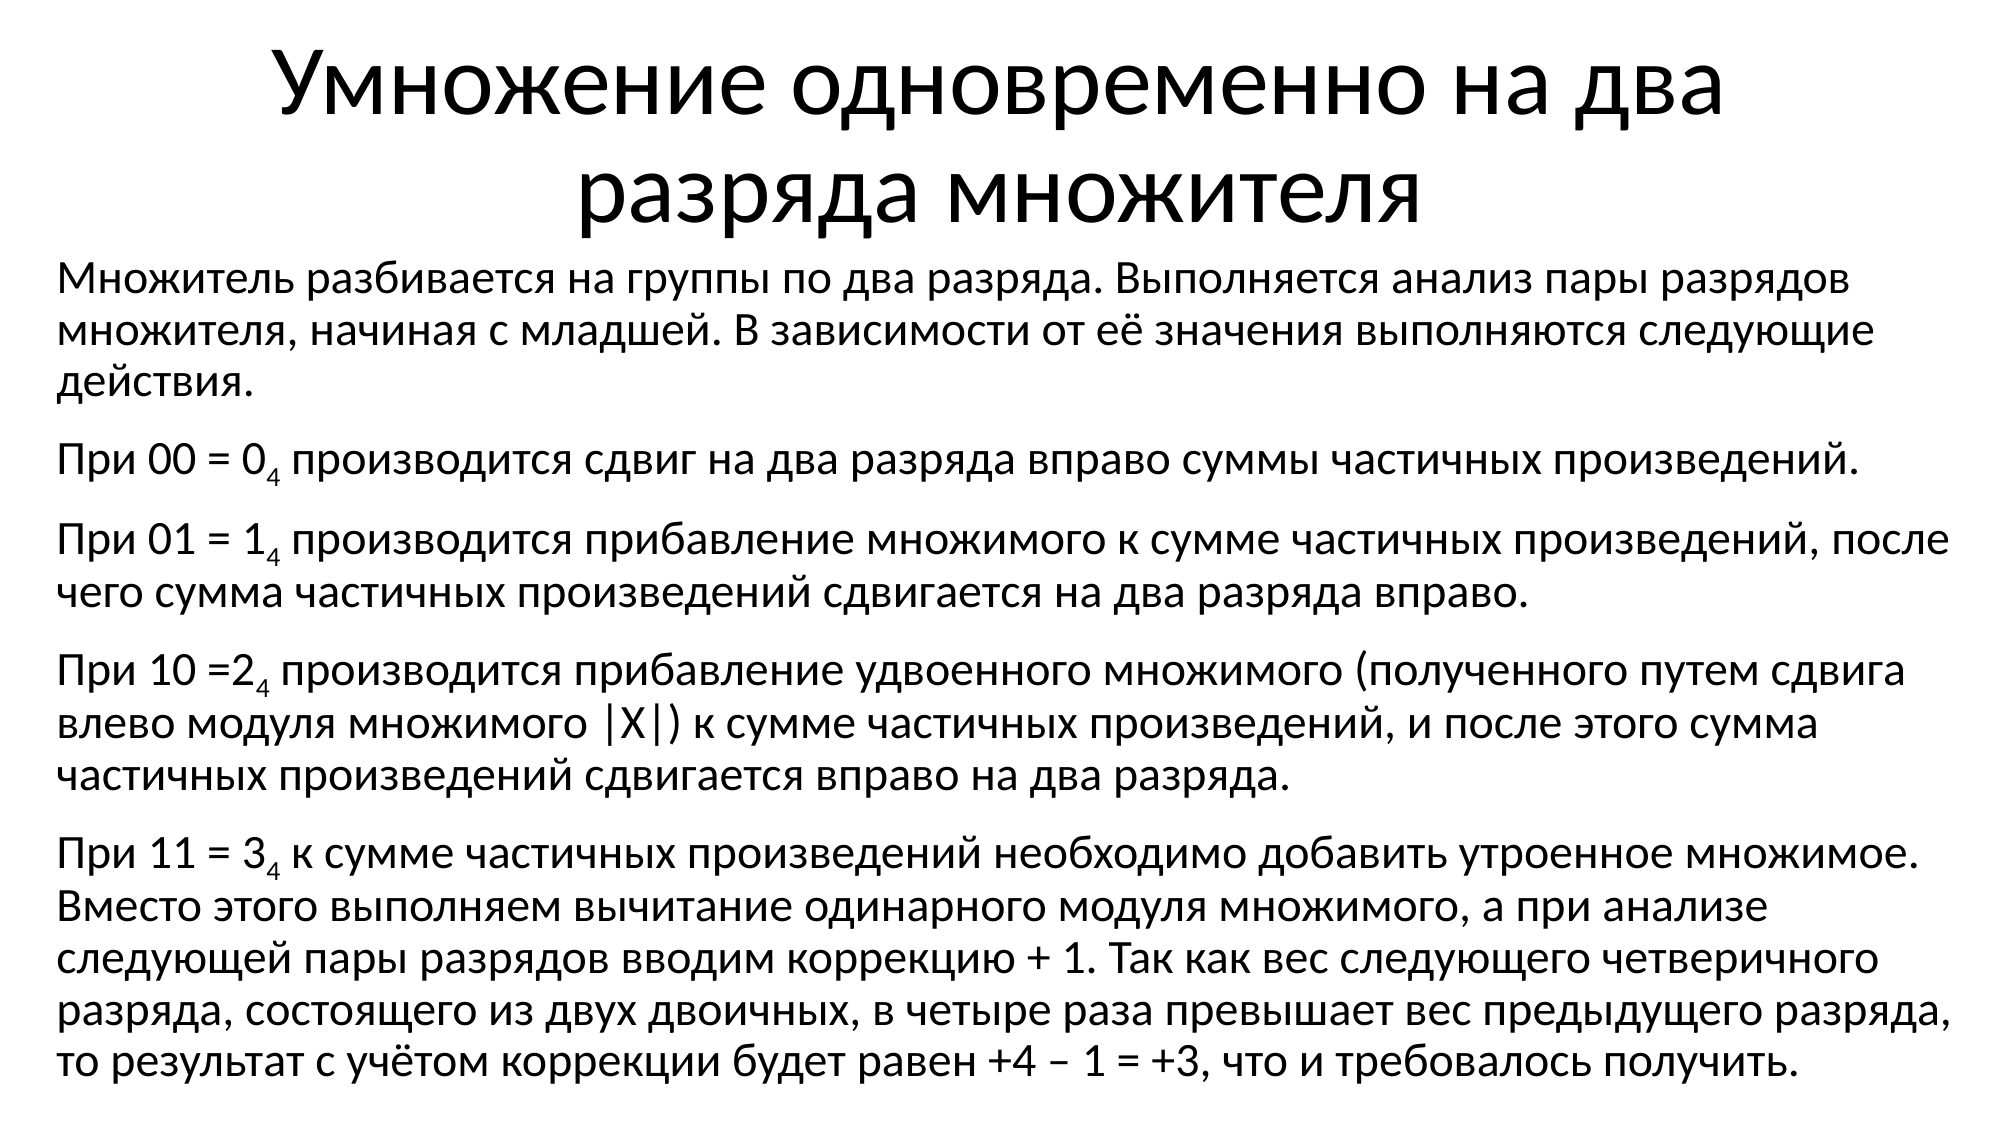

# Умножение одновременно на два разряда множителя
Множитель разбивается на группы по два разряда. Выполняется анализ пары разрядов множителя, начиная с младшей. В зависимости от её значения выполняются следующие действия.
При 00 = 04 производится сдвиг на два разряда вправо суммы частичных произведений.
При 01 = 14 производится прибавление множимого к сумме частичных произведений, после чего сумма частичных произведений сдвигается на два разряда вправо.
При 10 =24 производится прибавление удвоенного множимого (полученного путем сдвига влево модуля множимого |X|) к сумме частичных произведений, и после этого сумма частичных произведений сдвигается вправо на два разряда.
При 11 = 34 к сумме частичных произведений необходимо добавить утроенное множимое. Вместо этого выполняем вычитание одинарного модуля множимого, а при анализе следующей пары разрядов вводим коррекцию + 1. Так как вес следующего четверичного разряда, состоящего из двух двоичных, в четыре раза превышает вес предыдущего разряда, то результат с учётом коррекции будет равен +4 – 1 = +3, что и требовалось получить.